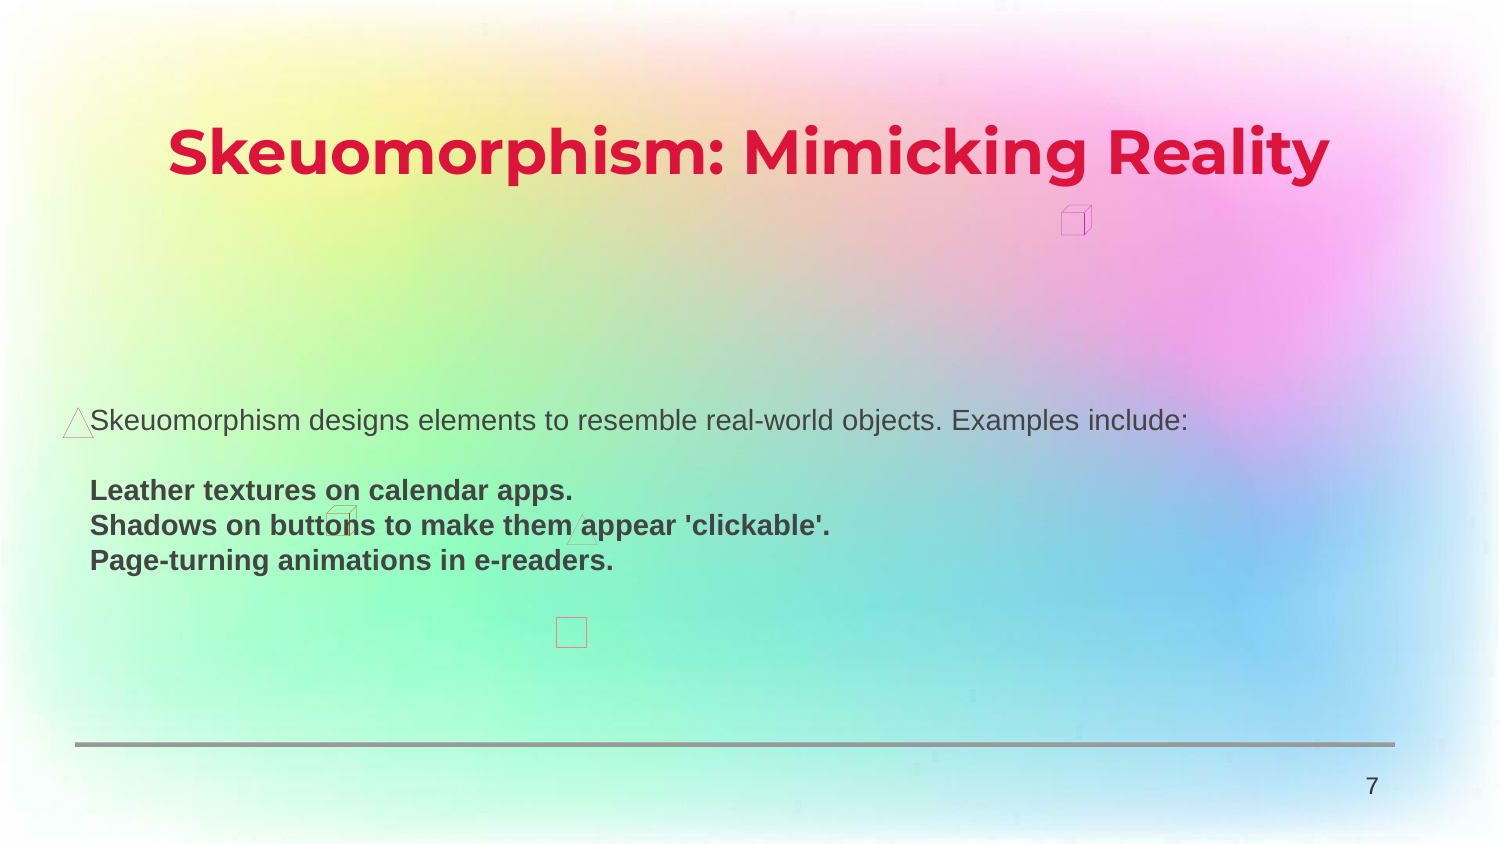

Skeuomorphism: Mimicking Reality

Skeuomorphism designs elements to resemble real-world objects. Examples include:

Leather textures on calendar apps.
Shadows on buttons to make them appear 'clickable'.
Page-turning animations in e-readers.

7